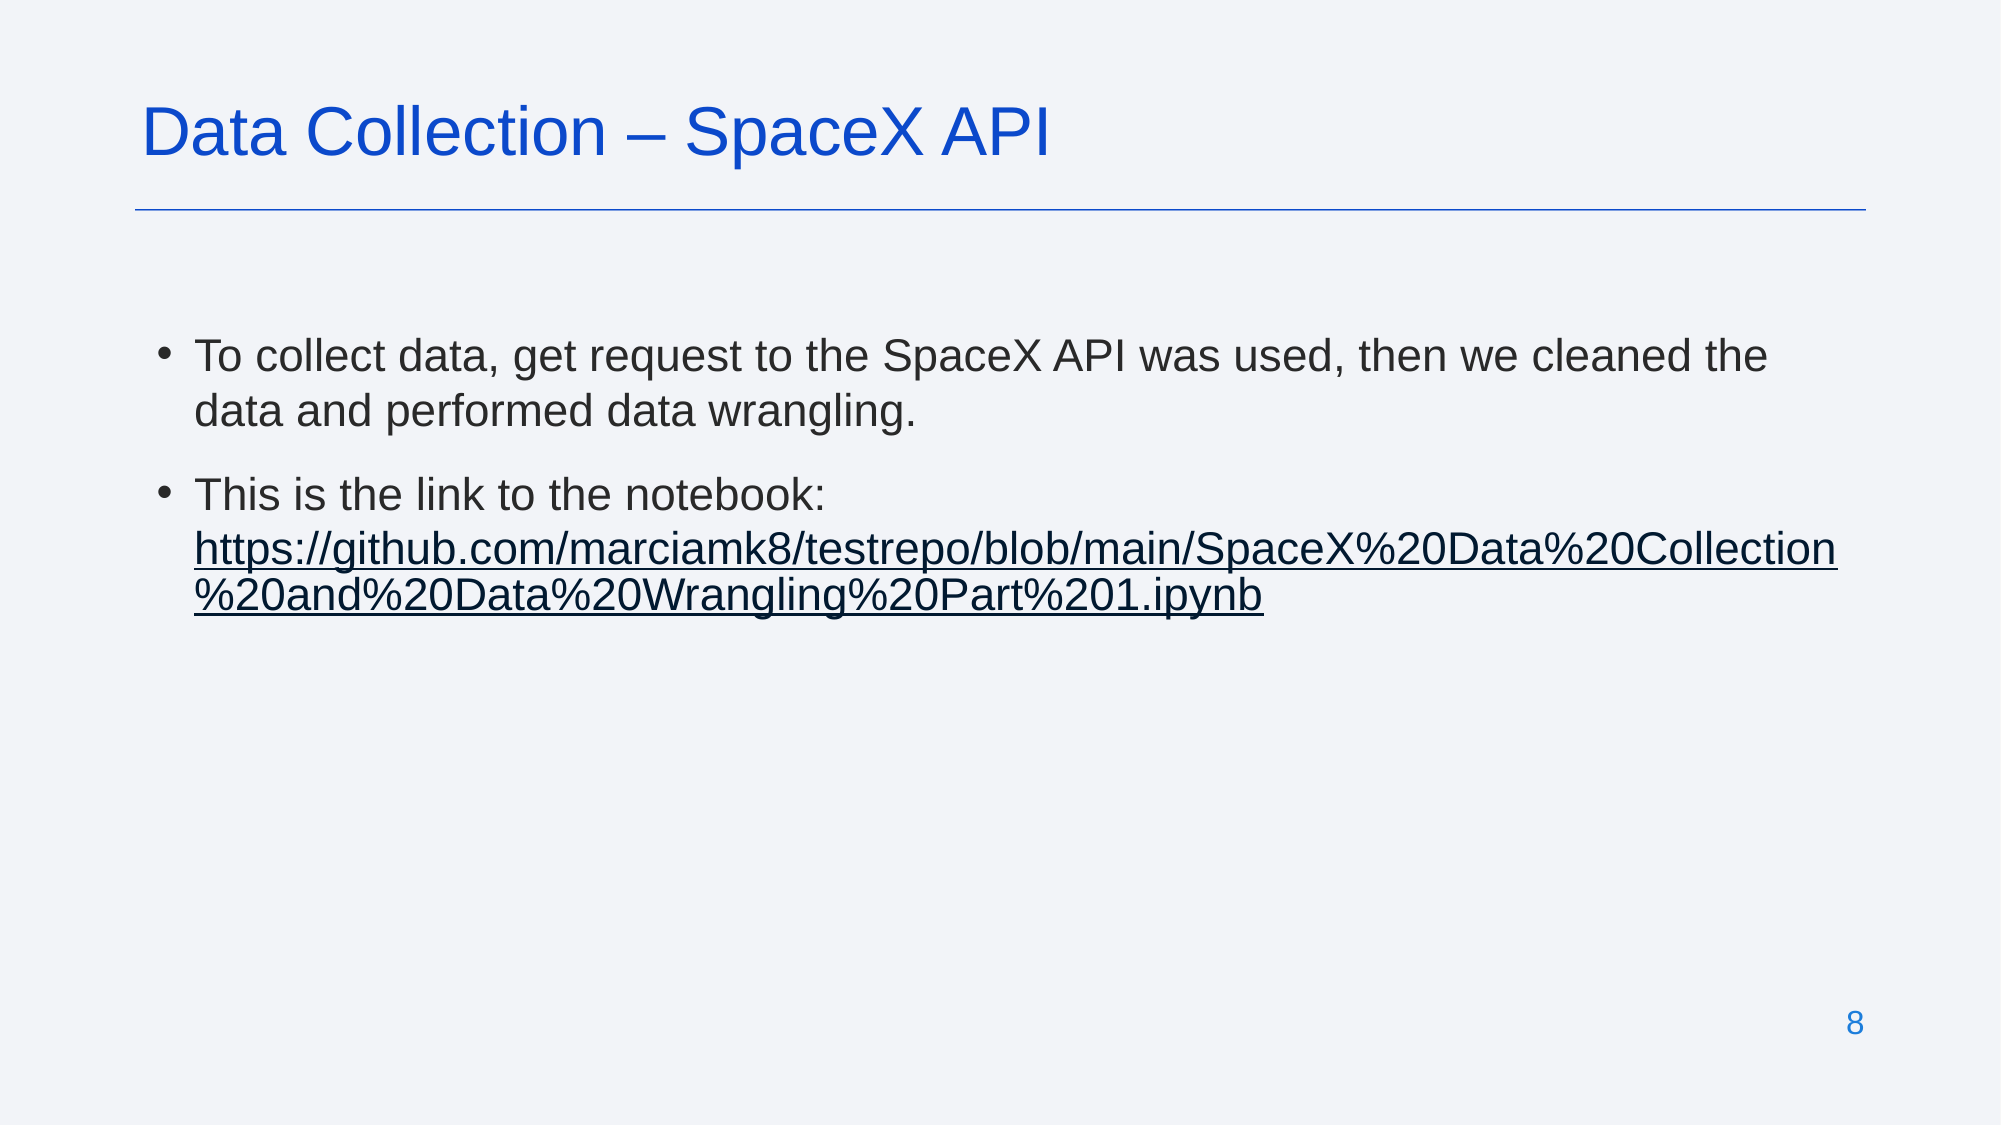

Data Collection – SpaceX API
To collect data, get request to the SpaceX API was used, then we cleaned the data and performed data wrangling.
This is the link to the notebook: https://github.com/marciamk8/testrepo/blob/main/SpaceX%20Data%20Collection%20and%20Data%20Wrangling%20Part%201.ipynb
8